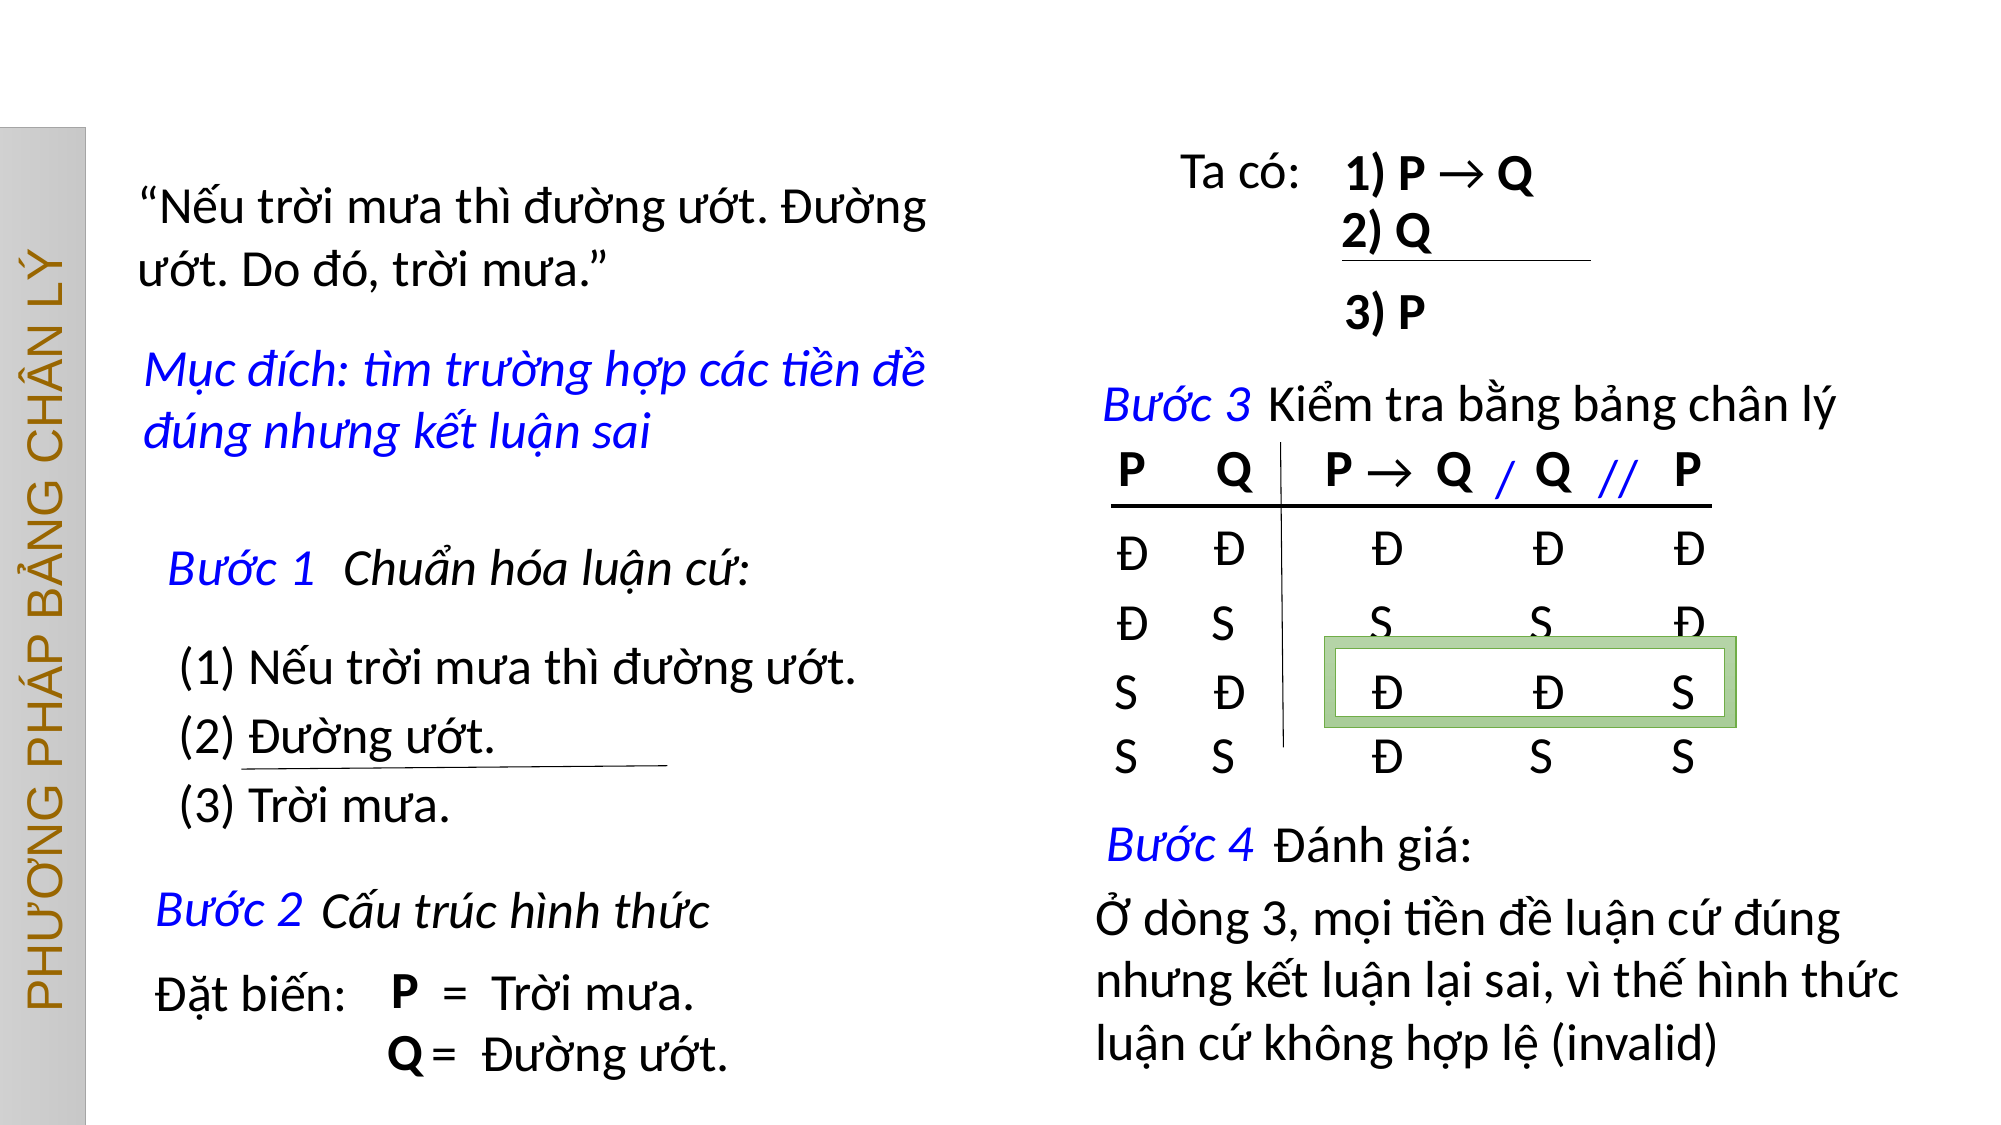

Ta có:
1) P → Q
2) Q
3) P
“Nếu trời mưa thì đường ướt. Đường ướt. Do đó, trời mưa.”
Mục đích: tìm trường hợp các tiền đề đúng nhưng kết luận sai
Kiểm tra bằng bảng chân lý
Bước 3
P
P
Q
Q
→
//
/
Q
P
Đ
Đ
Đ
Đ
Đ
S
S
Đ
S
Đ
S
Đ
S
Đ
Đ
S
S
Chuẩn hóa luận cứ:
Bước 1
 Nếu trời mưa thì đường ướt.
 Đường ướt.
 Trời mưa.
S
PHƯƠNG PHÁP BẢNG CHÂN LÝ

Đ
S
Bước 4
Đánh giá:
Ở dòng 3, mọi tiền đề luận cứ đúng nhưng kết luận lại sai, vì thế hình thức luận cứ không hợp lệ (invalid)
Bước 2
Cấu trúc hình thức
P
=  Trời mưa.
Đặt biến:
Q
=  Đường ướt.